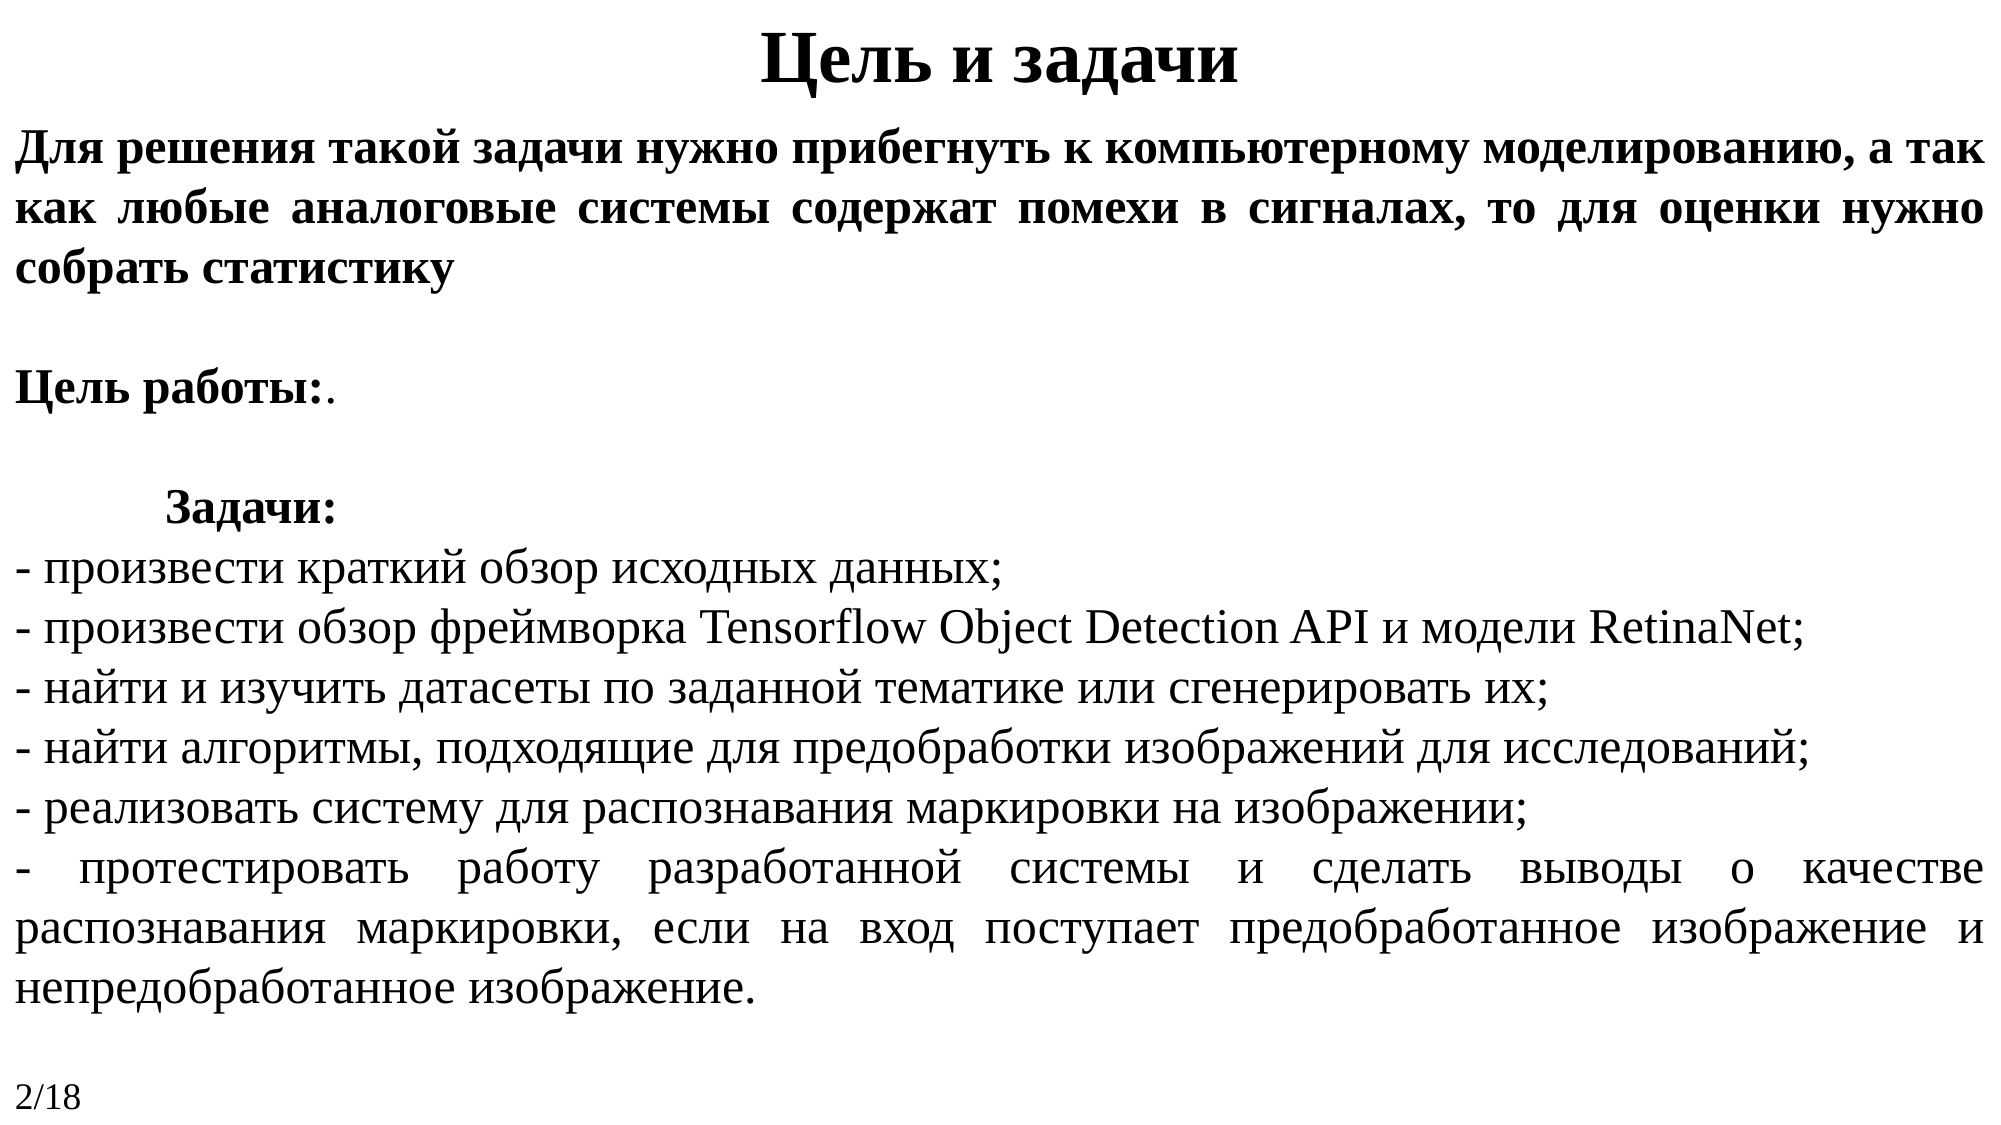

Цель и задачи
Для решения такой задачи нужно прибегнуть к компьютерному моделированию, а так как любые аналоговые системы содержат помехи в сигналах, то для оценки нужно собрать статистику

Цель работы:.

	Задачи:
- произвести краткий обзор исходных данных;
- произвести обзор фреймворка Tensorflow Object Detection API и модели RetinaNet;
- найти и изучить датасеты по заданной тематике или сгенерировать их;
- найти алгоритмы, подходящие для предобработки изображений для исследований;
- реализовать систему для распознавания маркировки на изображении;
- протестировать работу разработанной системы и сделать выводы о качестве распознавания маркировки, если на вход поступает предобработанное изображение и непредобработанное изображение.
2/18